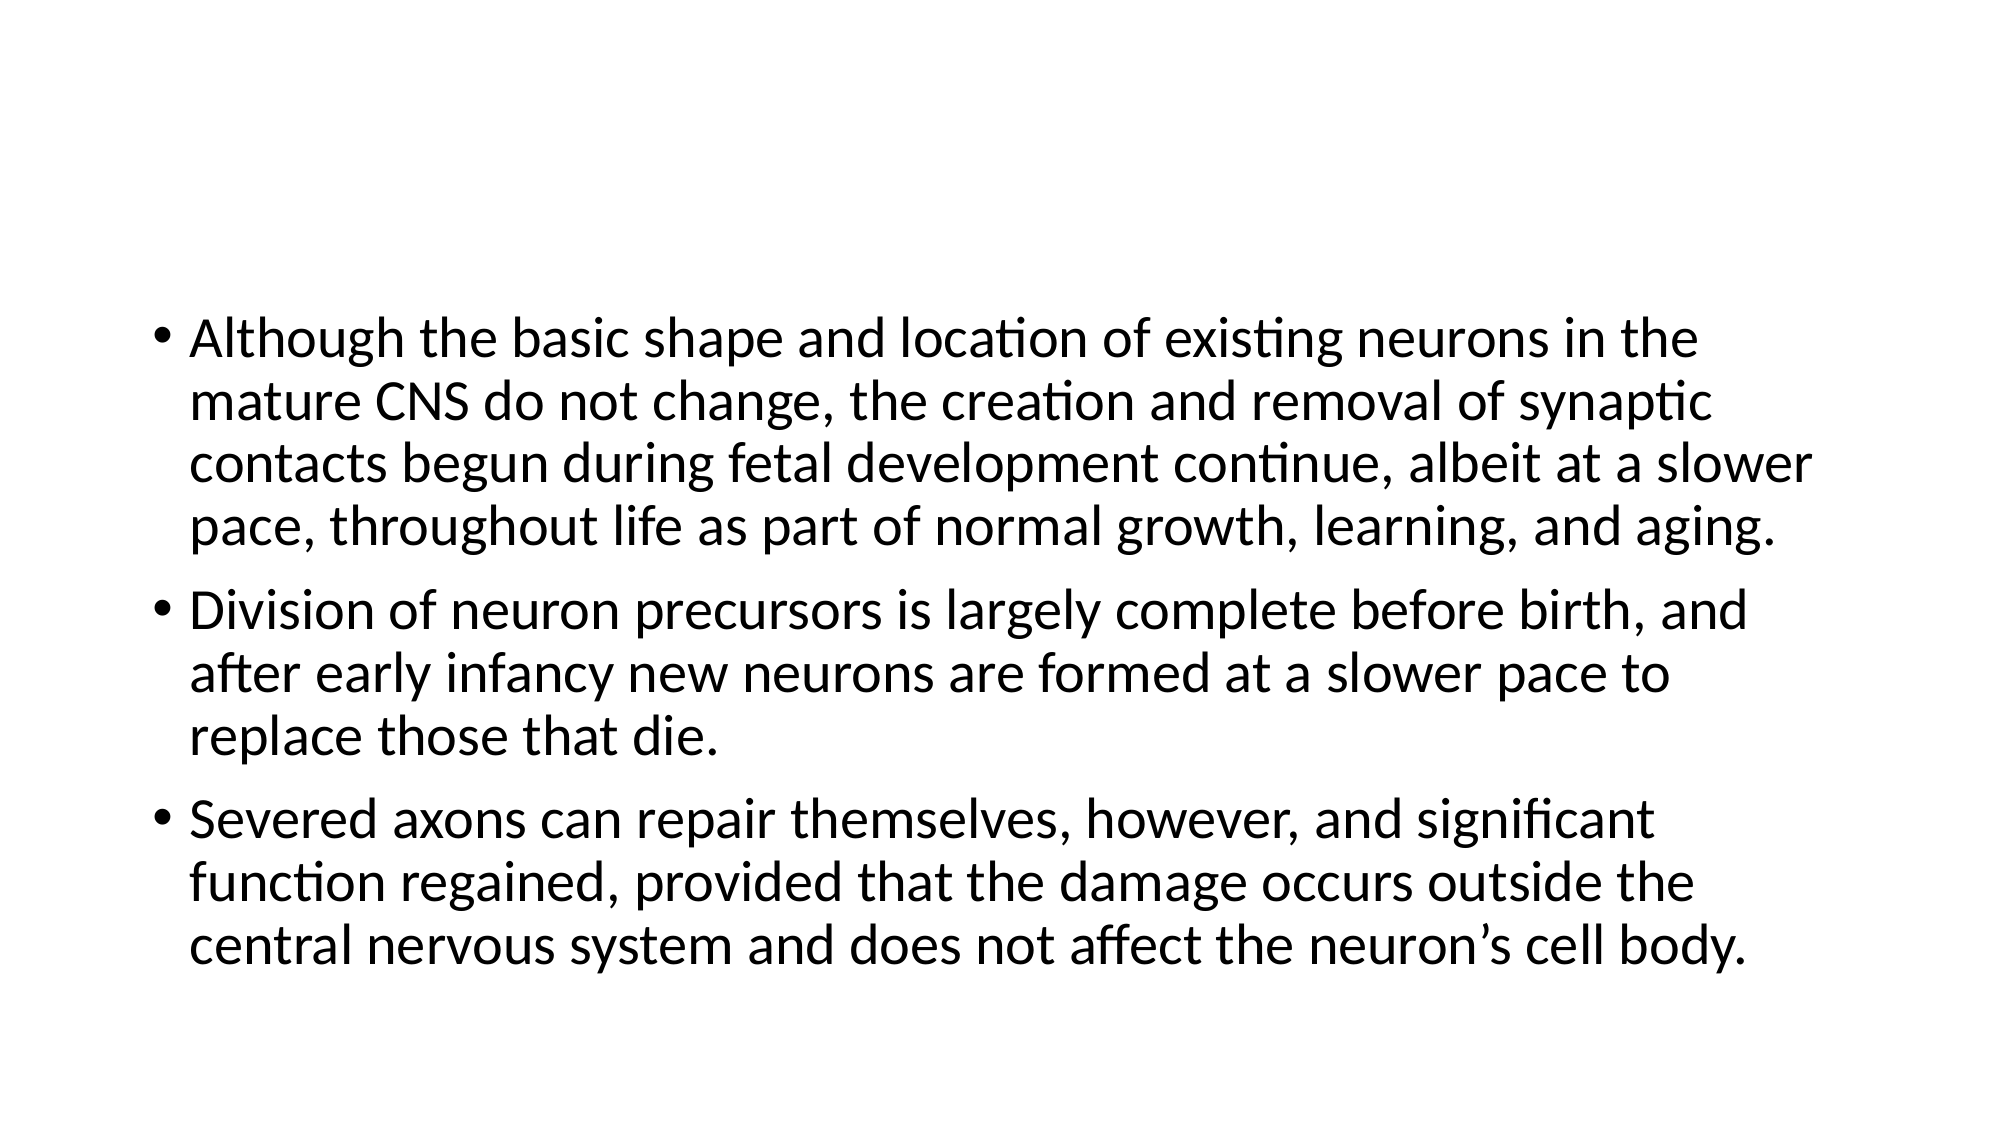

#
Although the basic shape and location of existing neurons in the mature CNS do not change, the creation and removal of synaptic contacts begun during fetal development continue, albeit at a slower pace, throughout life as part of normal growth, learning, and aging.
Division of neuron precursors is largely complete before birth, and after early infancy new neurons are formed at a slower pace to replace those that die.
Severed axons can repair themselves, however, and significant function regained, provided that the damage occurs outside the central nervous system and does not affect the neuron’s cell body.